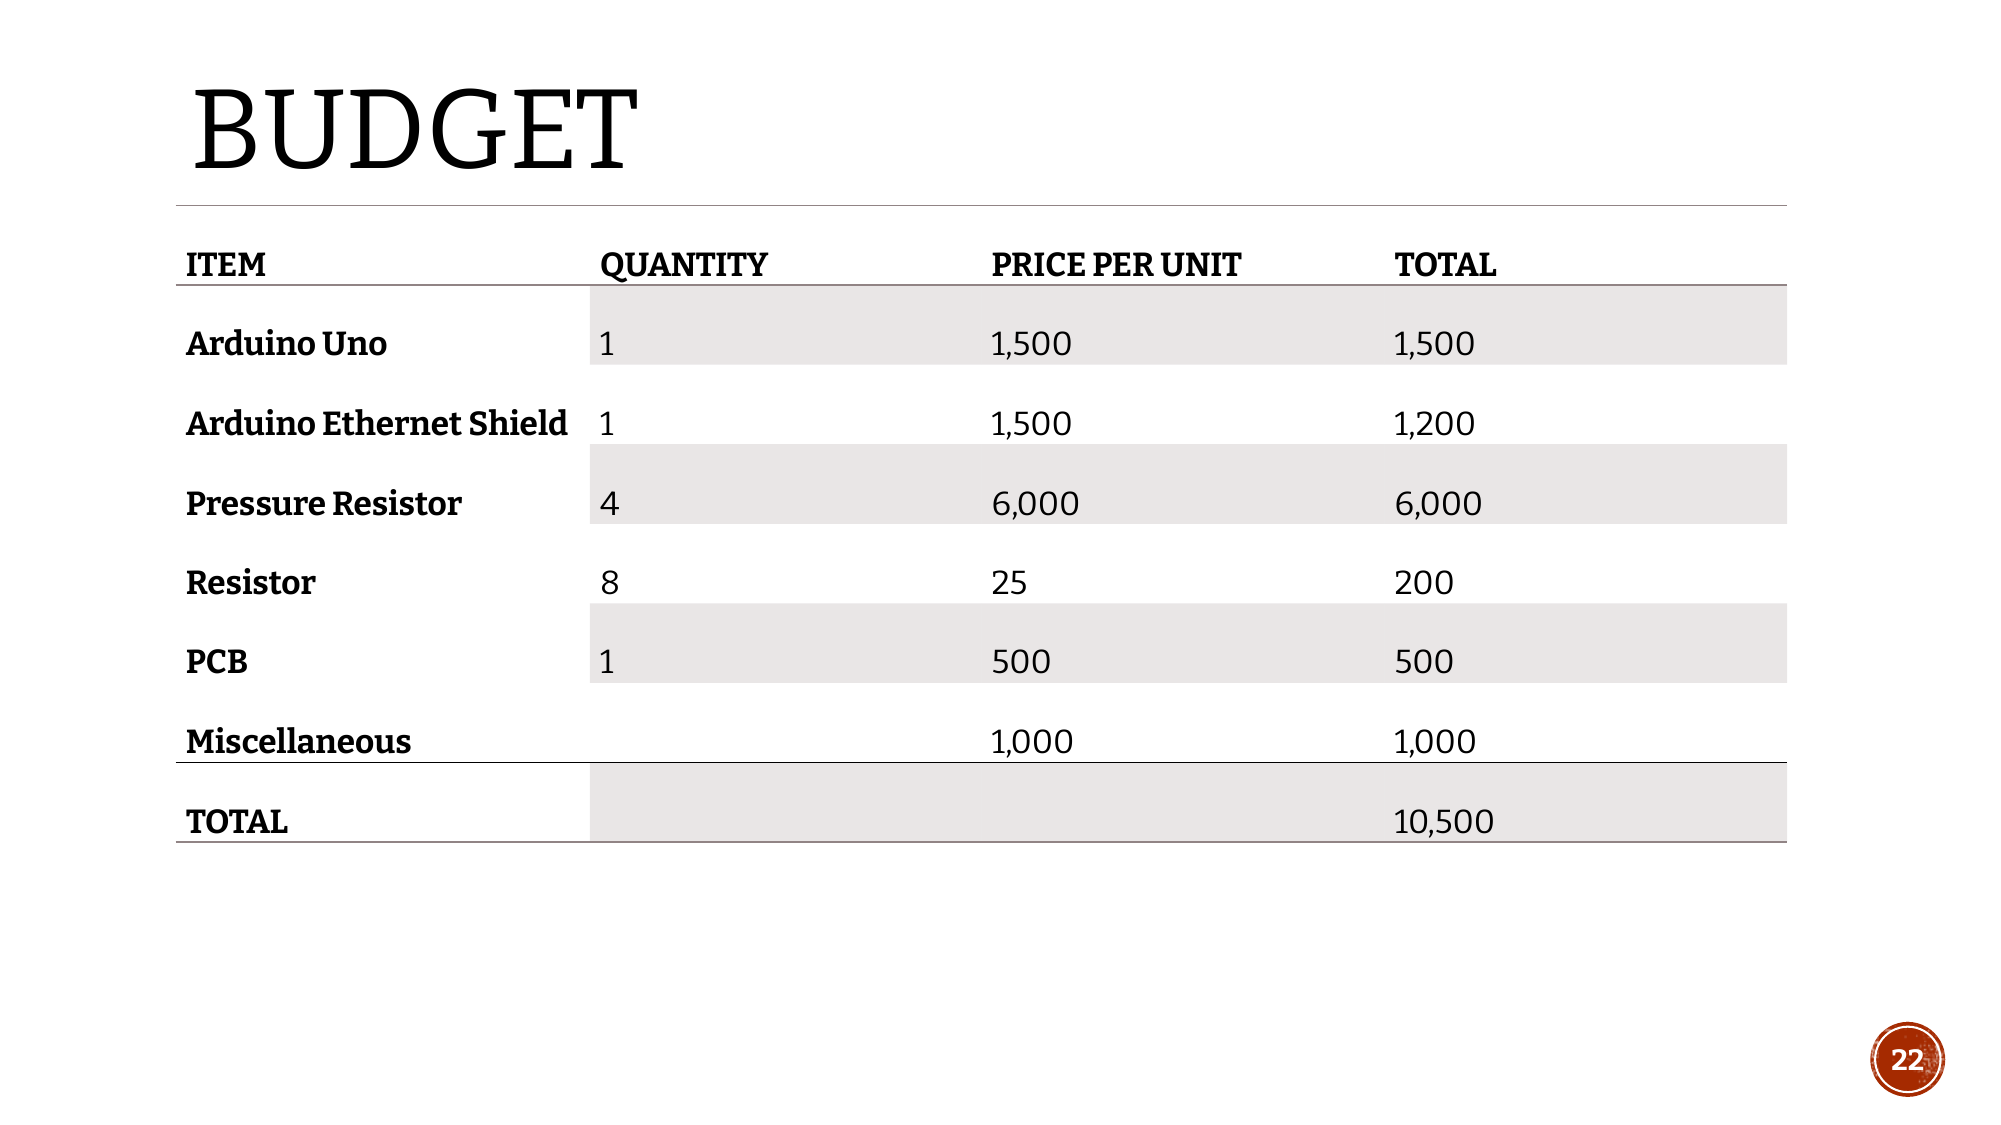

# BUDGET
| ITEM | QUANTITY | PRICE PER UNIT | TOTAL |
| --- | --- | --- | --- |
| Arduino Uno | 1 | 1,500 | 1,500 |
| Arduino Ethernet Shield | 1 | 1,500 | 1,200 |
| Pressure Resistor | 4 | 6,000 | 6,000 |
| Resistor | 8 | 25 | 200 |
| PCB | 1 | 500 | 500 |
| Miscellaneous |  | 1,000 | 1,000 |
| TOTAL |  |  | 10,500 |
22